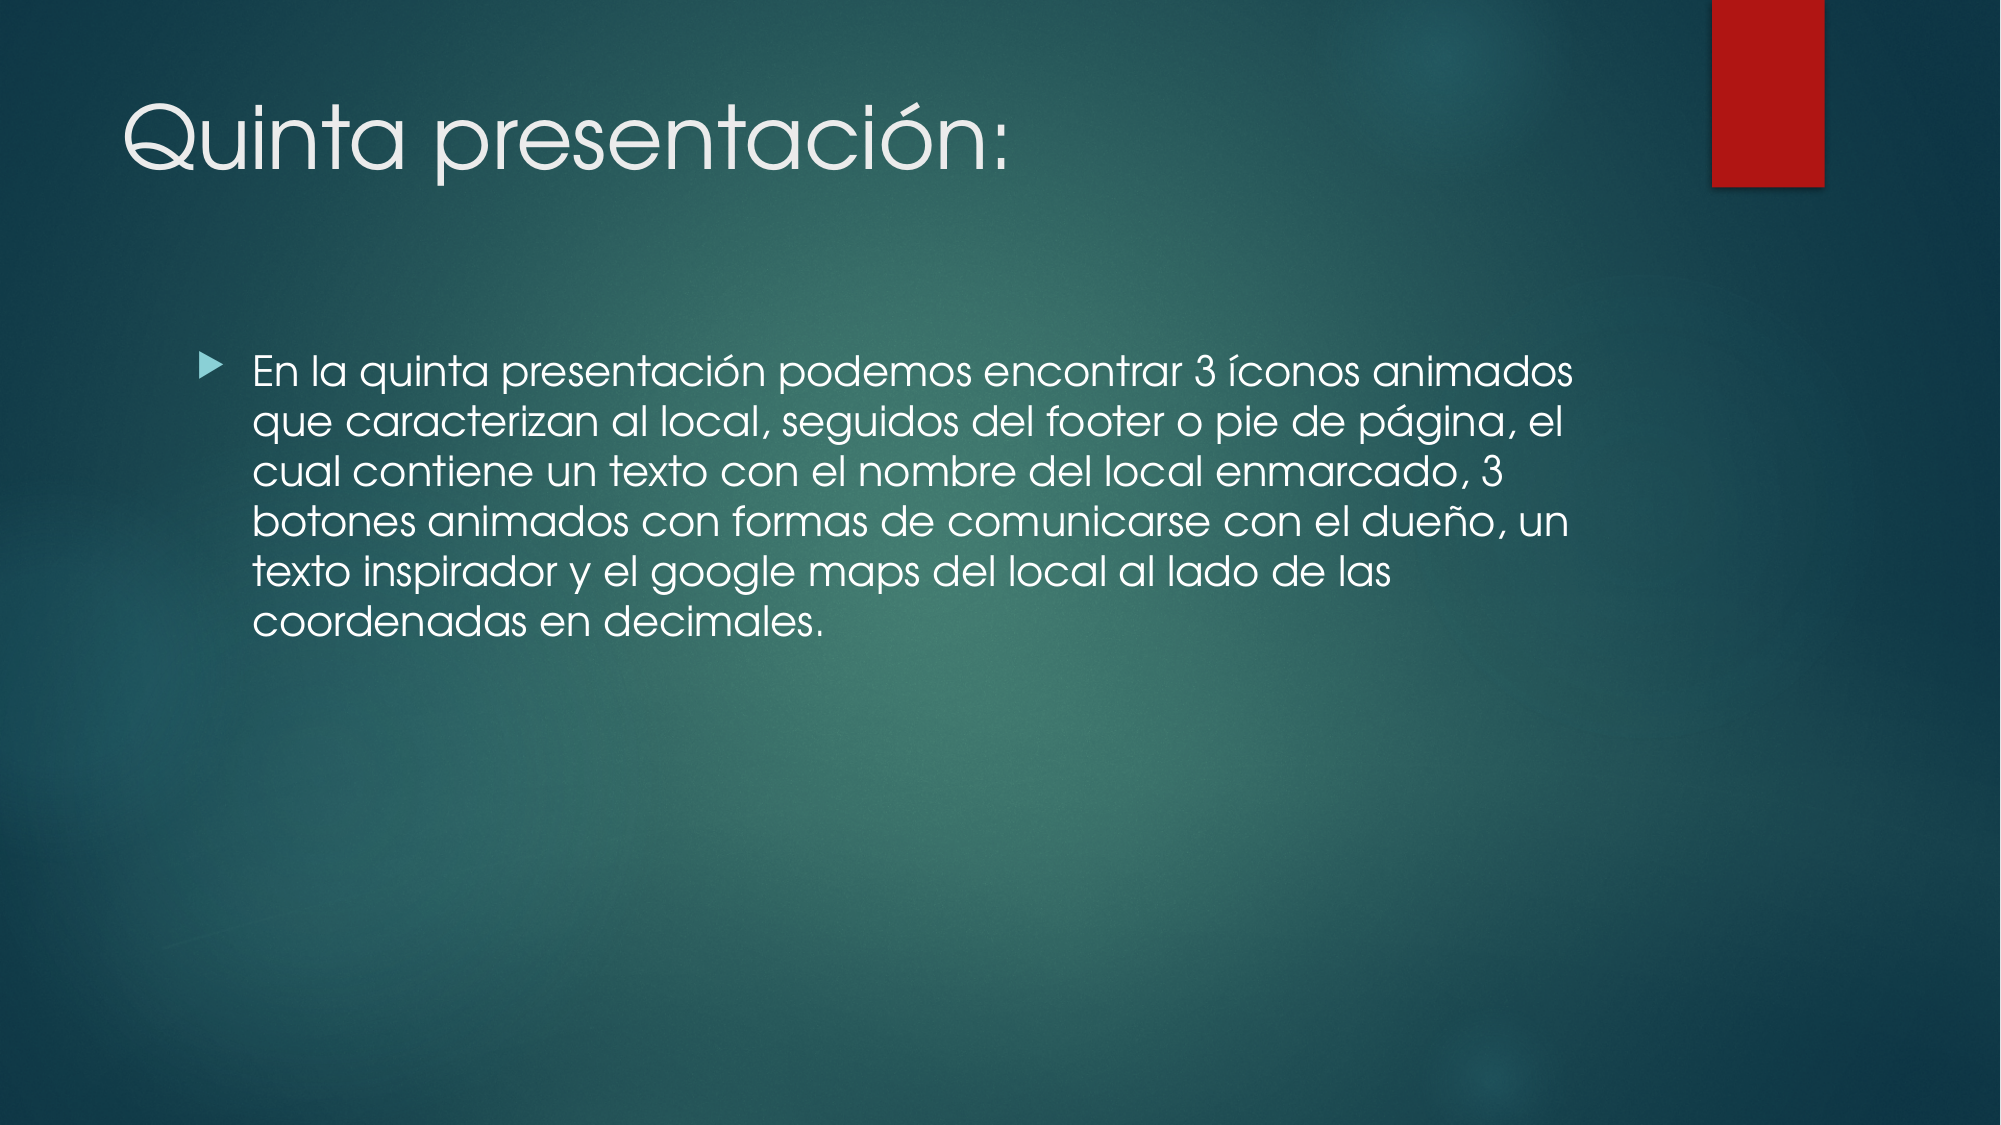

# Quinta presentación:
En la quinta presentación podemos encontrar 3 íconos animados que caracterizan al local, seguidos del footer o pie de página, el cual contiene un texto con el nombre del local enmarcado, 3 botones animados con formas de comunicarse con el dueño, un texto inspirador y el google maps del local al lado de las coordenadas en decimales.